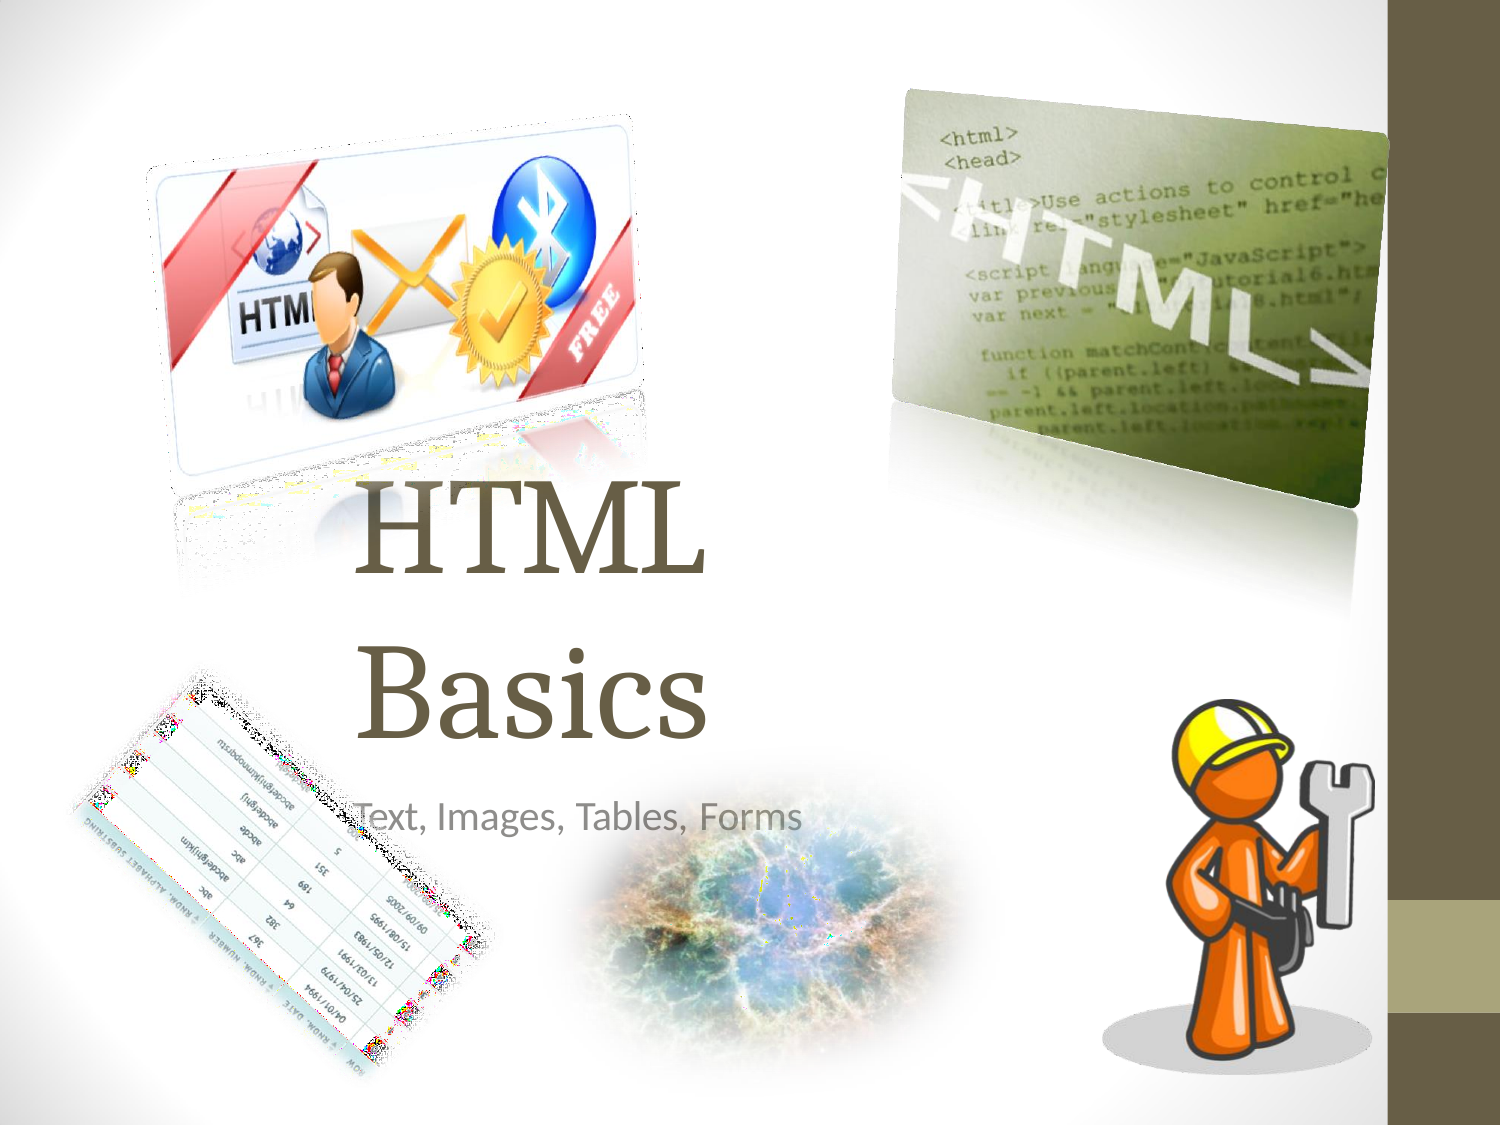

# HTML Basics
Text, Images, Tables, Forms